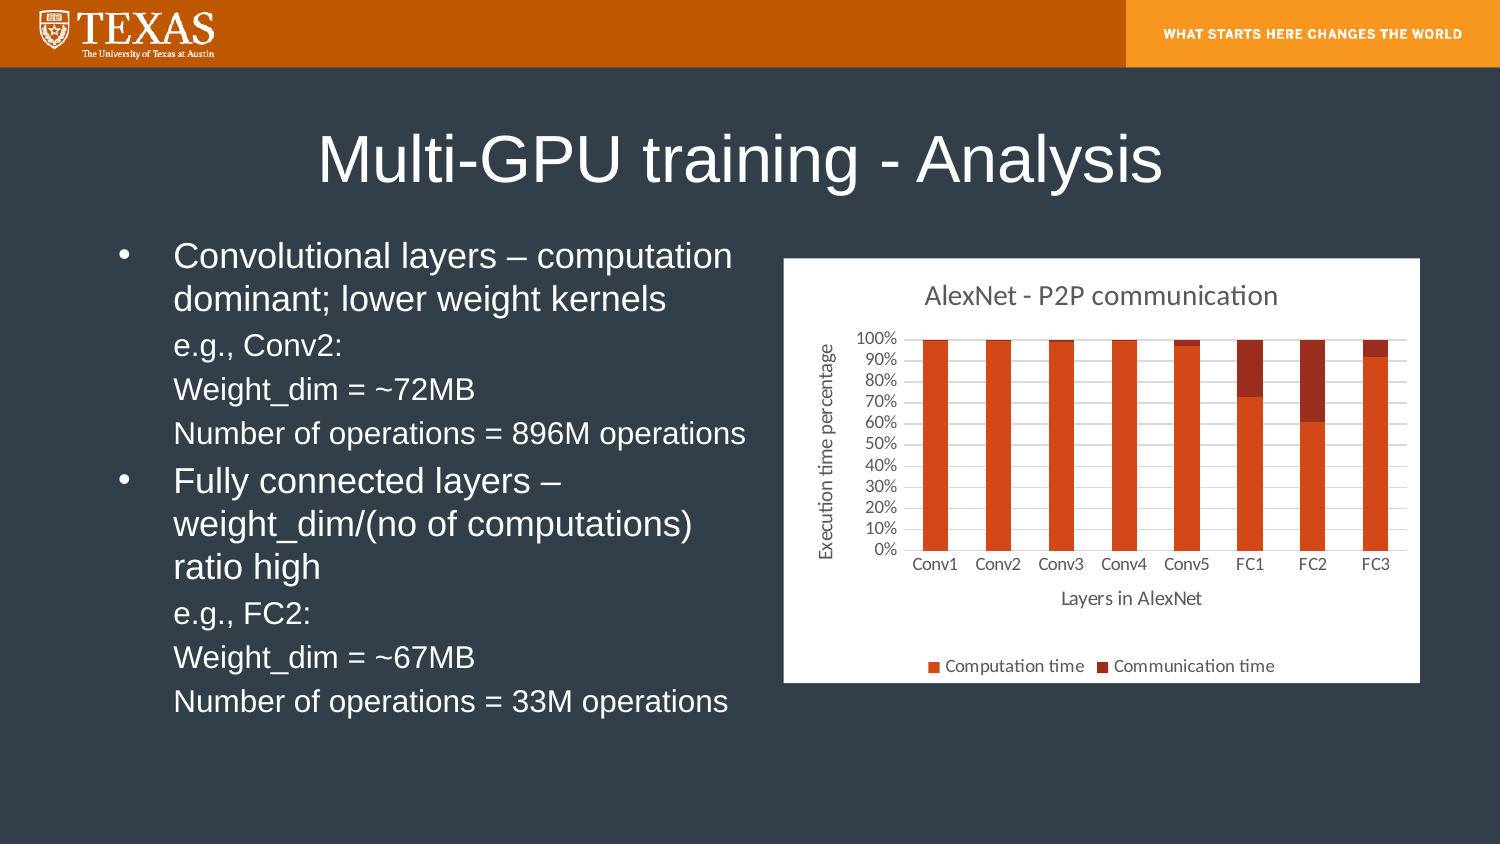

# Multi-GPU training - Analysis
Convolutional layers – computation dominant; lower weight kernels
e.g., Conv2:
Weight_dim = ~72MB
Number of operations = 896M operations
Fully connected layers –  weight_dim/(no of computations) ratio high
e.g., FC2:
Weight_dim = ~67MB
Number of operations = 33M operations

### Chart: AlexNet - P2P communication

| Category |  |  |
|---|---|---|
| Conv1 | 53.22570499999998 | 0.028288 |
| Conv2 | 517.6600150000002 | 0.8099450000000001 |
| Conv3 | 567.97321 | 6.287386000000001 |
| Conv4 | 326.50886399999985 | 1.787133 |
| Conv5 | 214.067053 | 6.285308999999999 |
| FC1 | 129.07559199999992 | 48.582041000000004 |
| FC2 | 130.35544200000004 | 83.08993399999999 |
| FC3 | 1.5927870000000004 | 0.142626 |